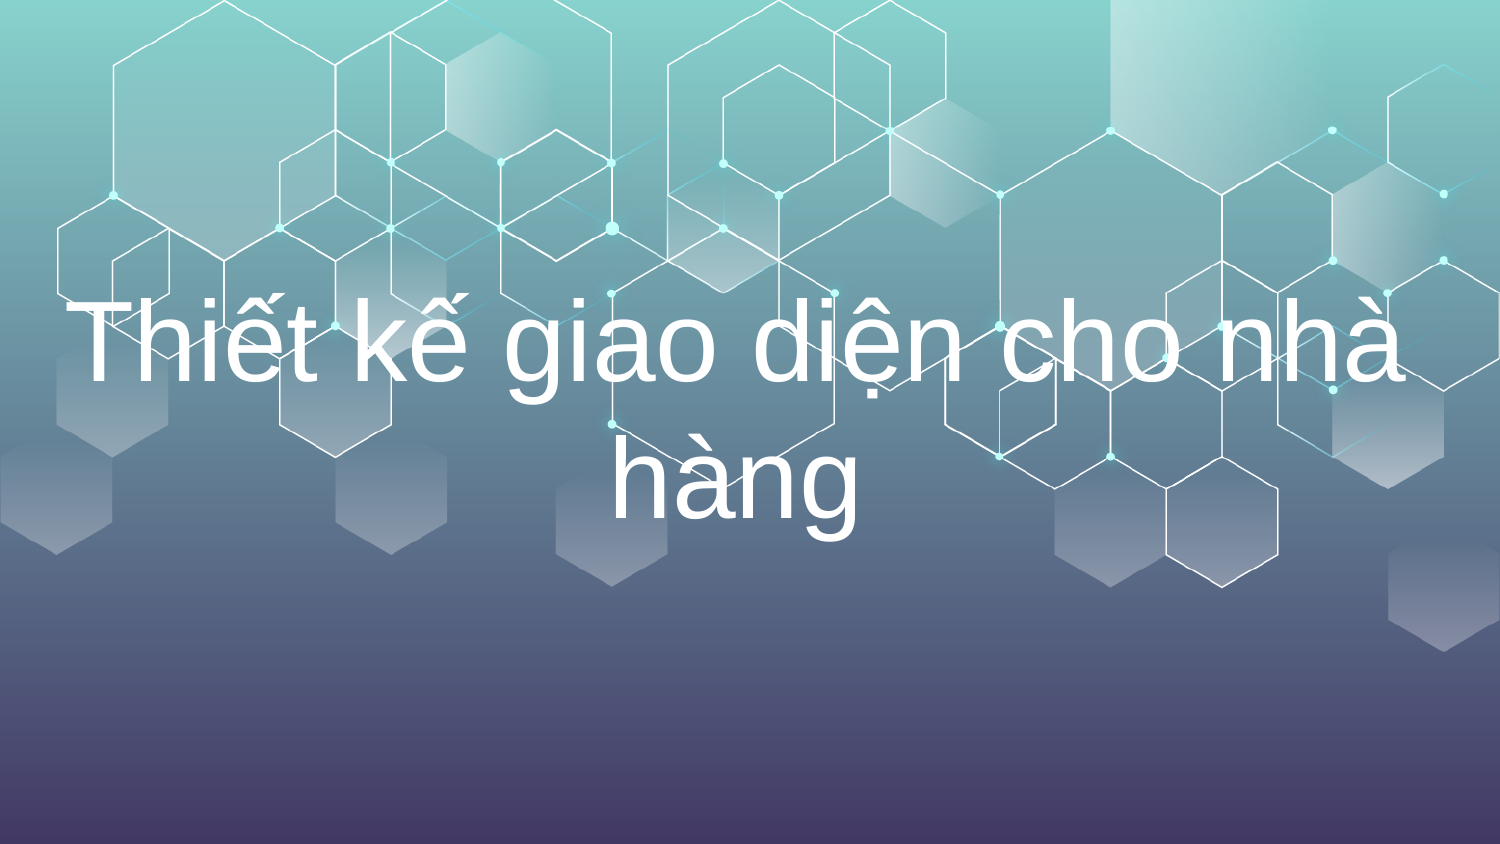

# Thiết kế giao diện cho nhà hàng